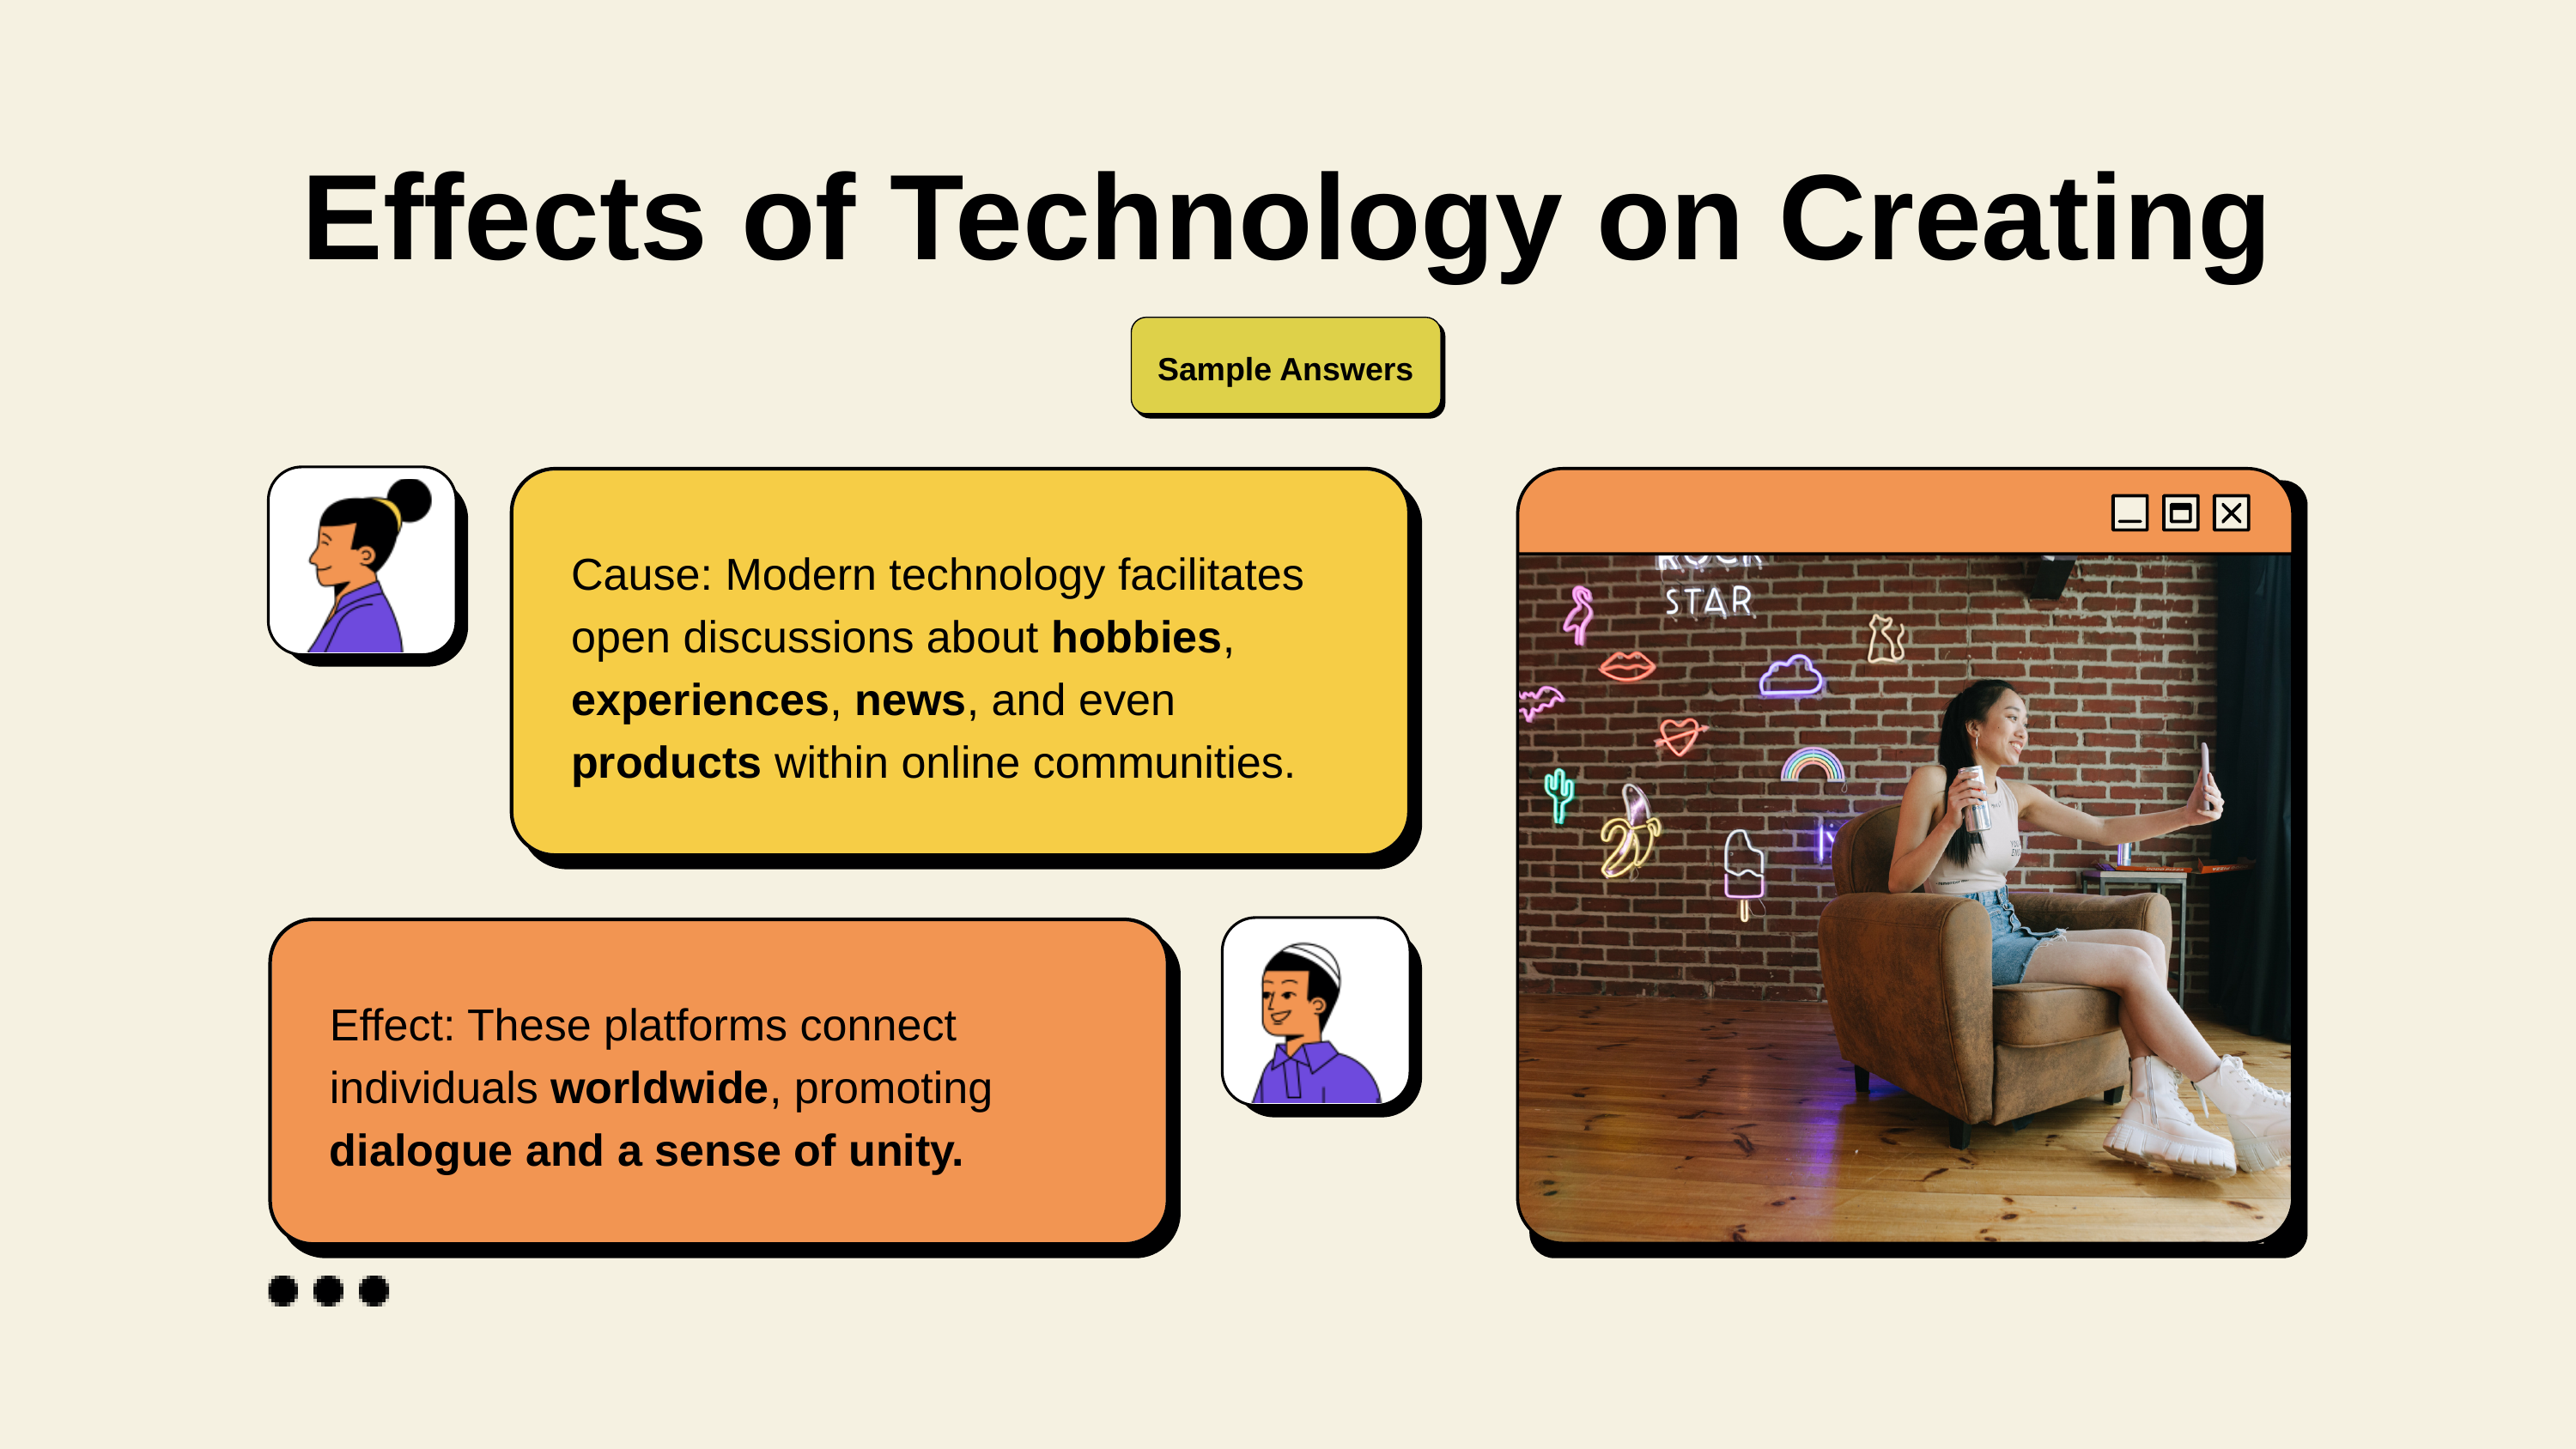

Effects of Technology on Creating

Sample Answers

Cause: Modern technology facilitates open discussions about hobbies, experiences, news, and even products within online communities.

Effect: These platforms connect individuals worldwide, promoting dialogue and a sense of unity.